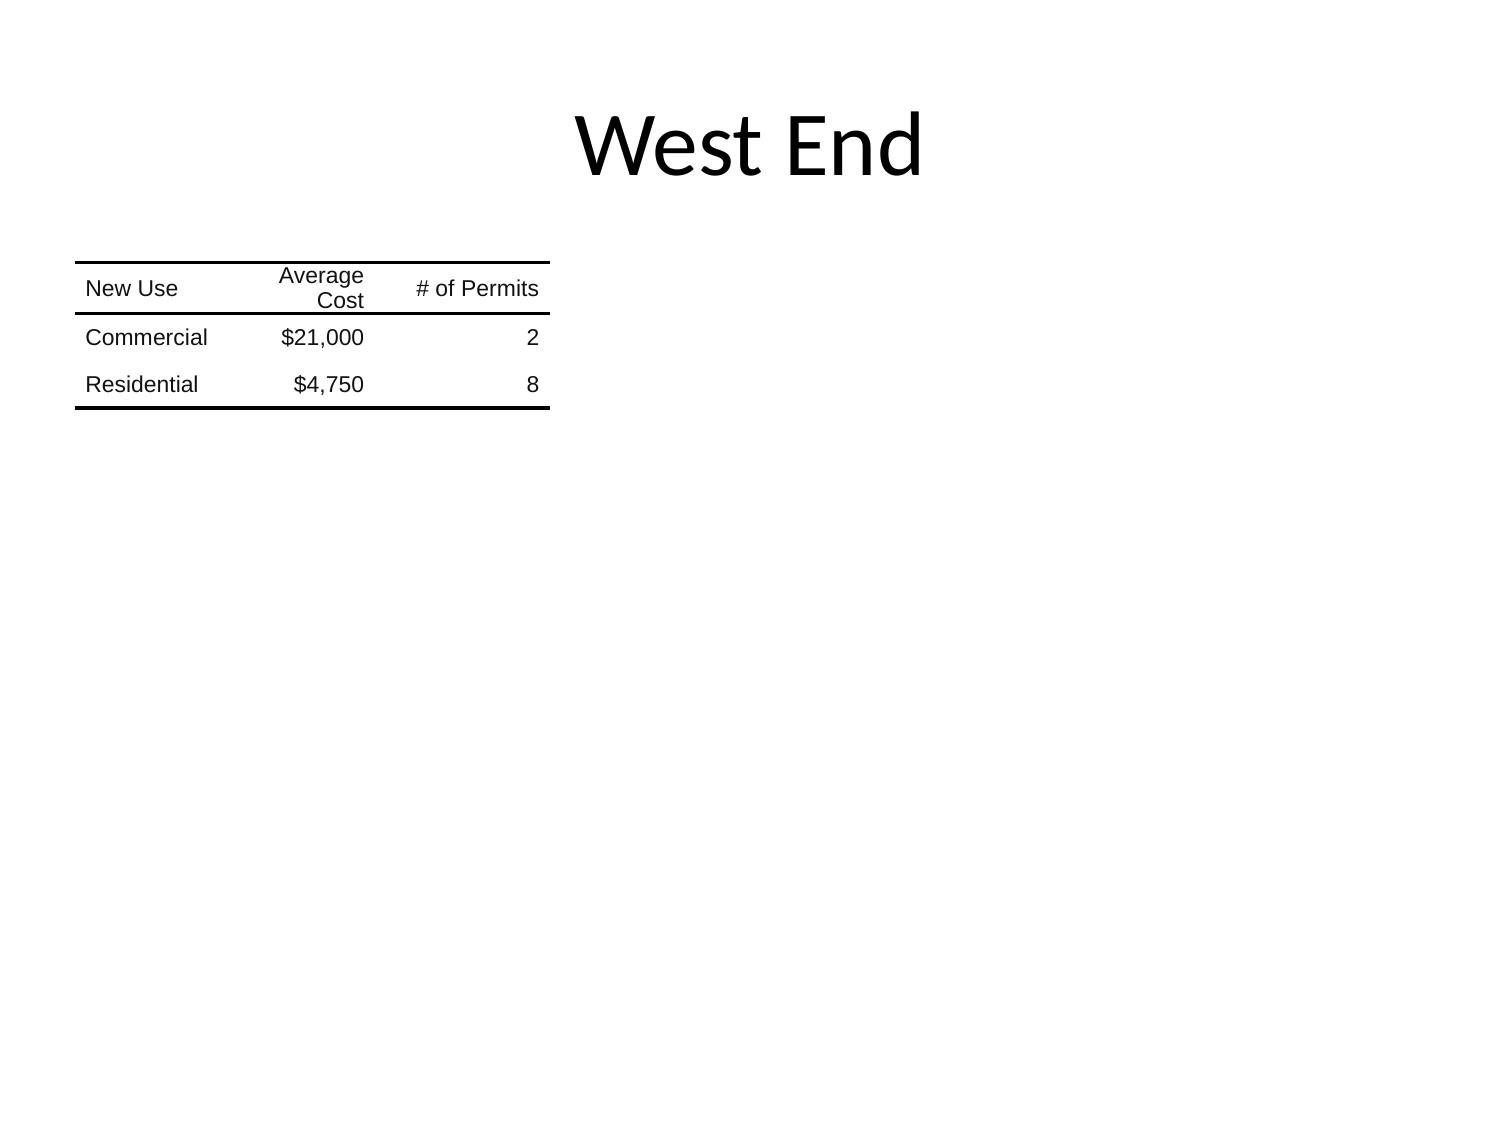

# West End
| New Use | Average Cost | # of Permits |
| --- | --- | --- |
| Commercial | $21,000 | 2 |
| Residential | $4,750 | 8 |